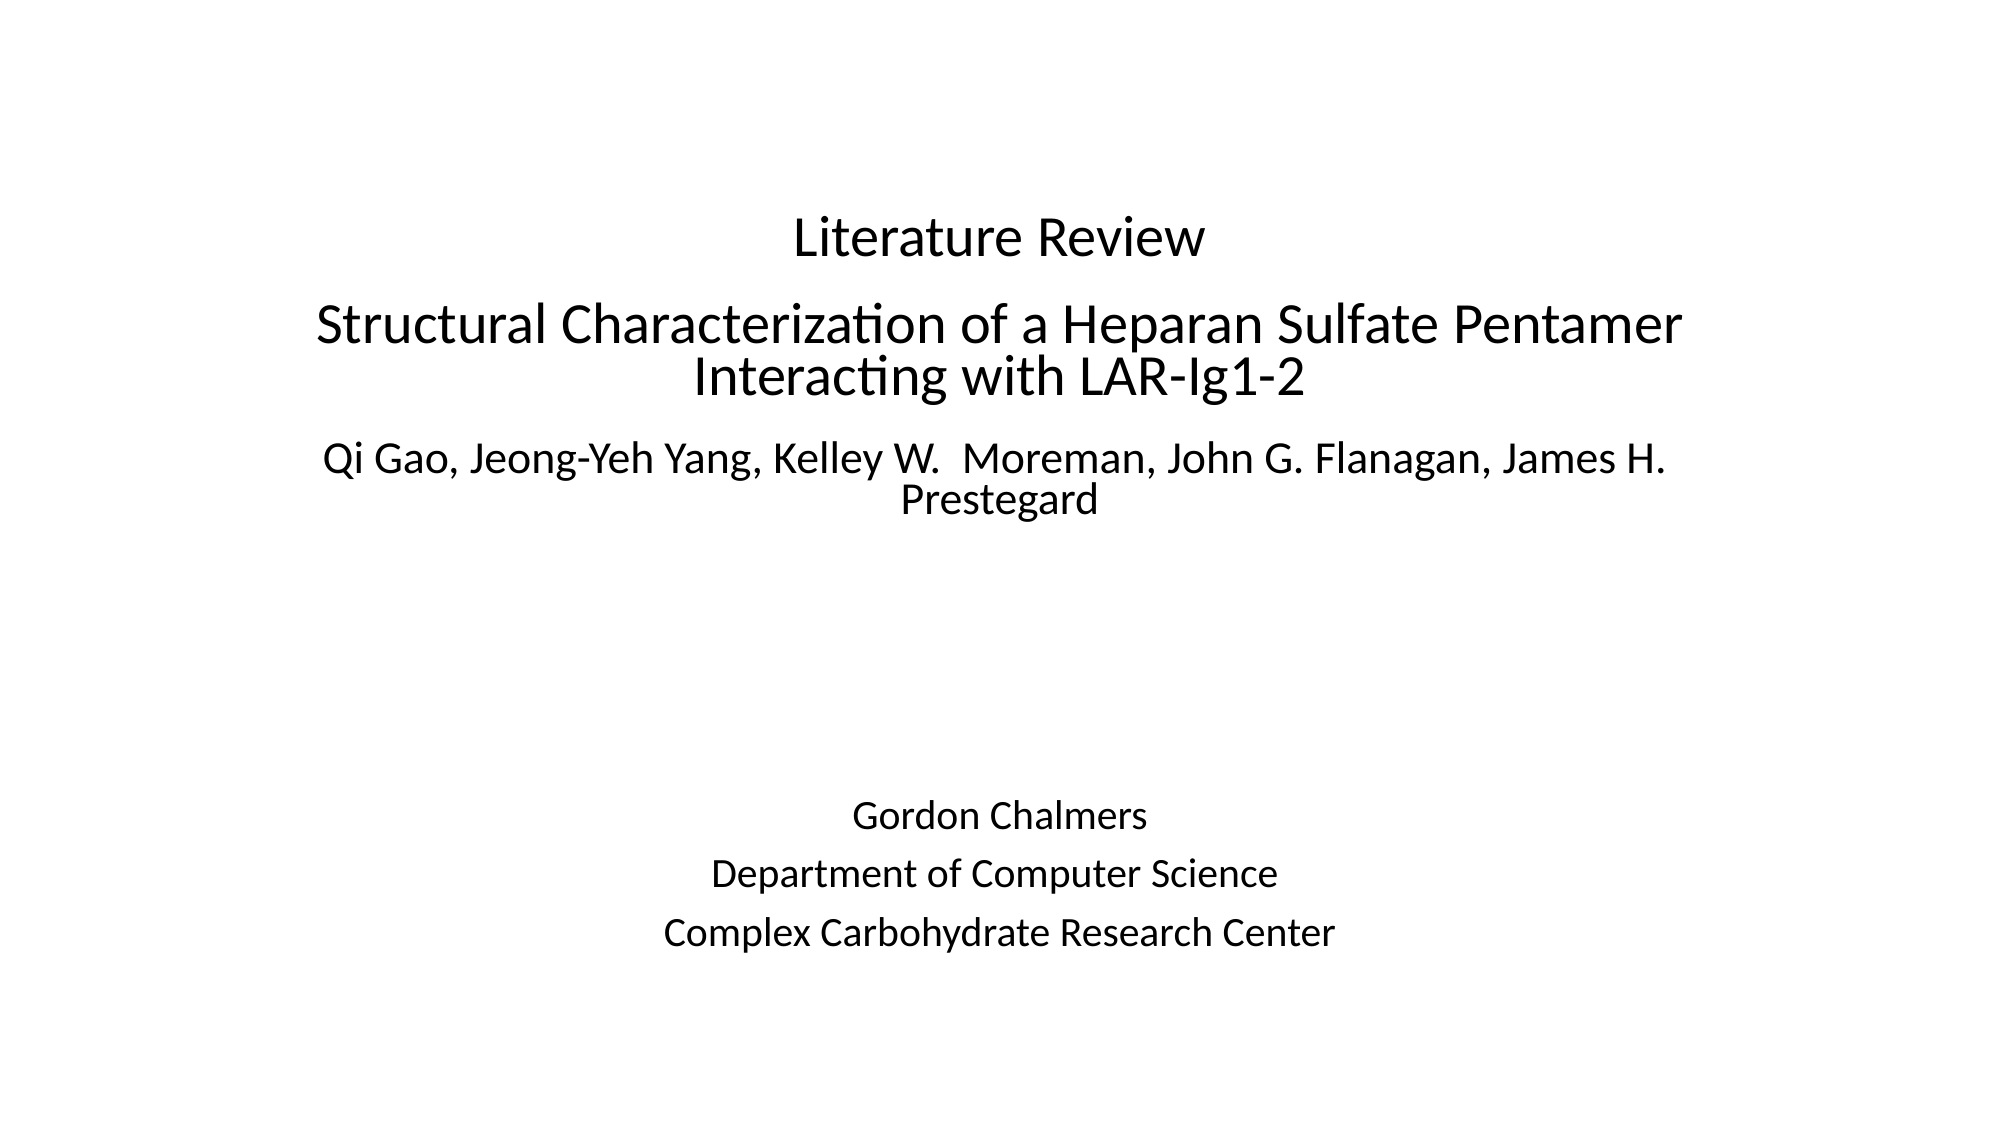

Literature Review
Structural Characterization of a Heparan Sulfate Pentamer Interacting with LAR-Ig1-2
Qi Gao, Jeong-Yeh Yang, Kelley W.  Moreman, John G. Flanagan, James H.  Prestegard
Gordon Chalmers
Department of Computer Science
Complex Carbohydrate Research Center